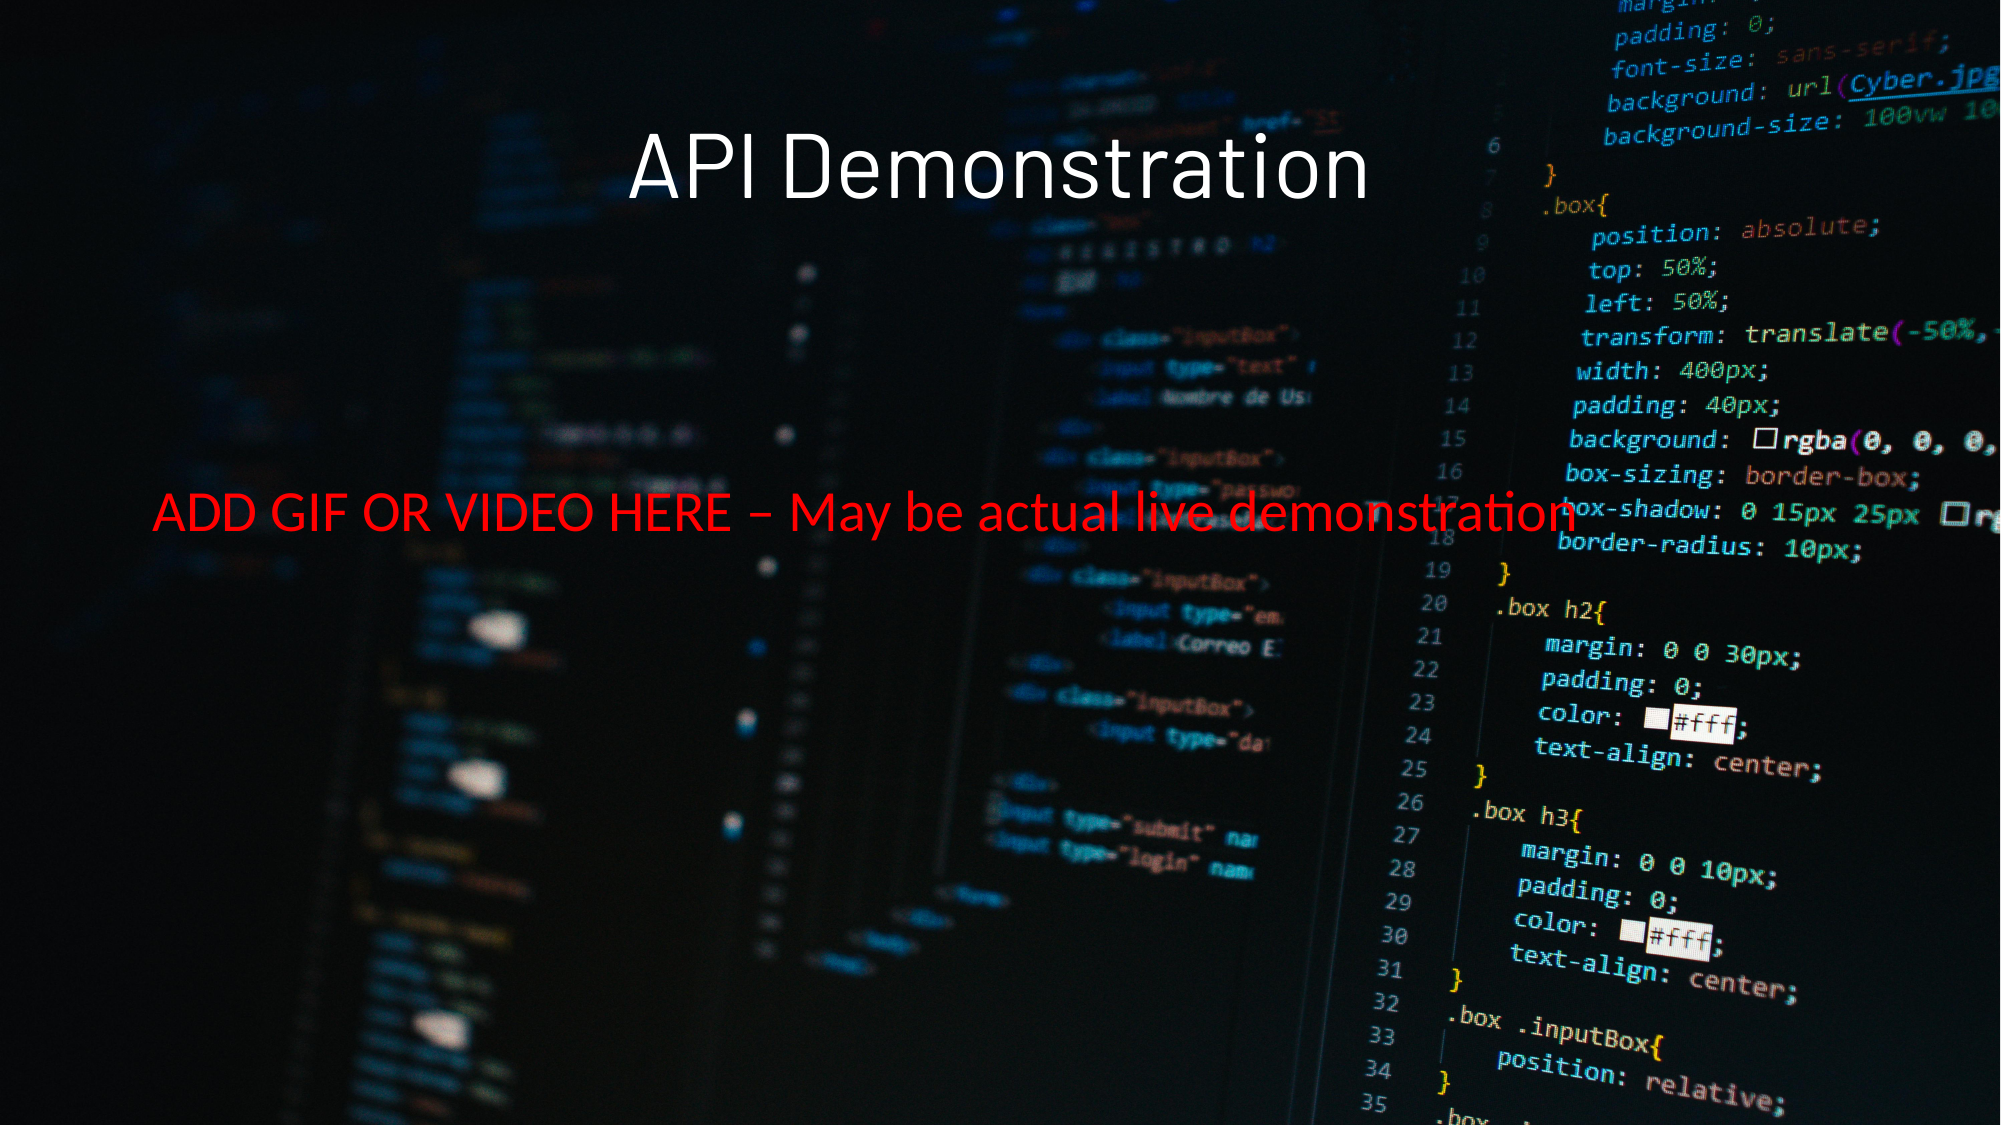

# API Demonstration

ADD GIF OR VIDEO HERE – May be actual live demonstration